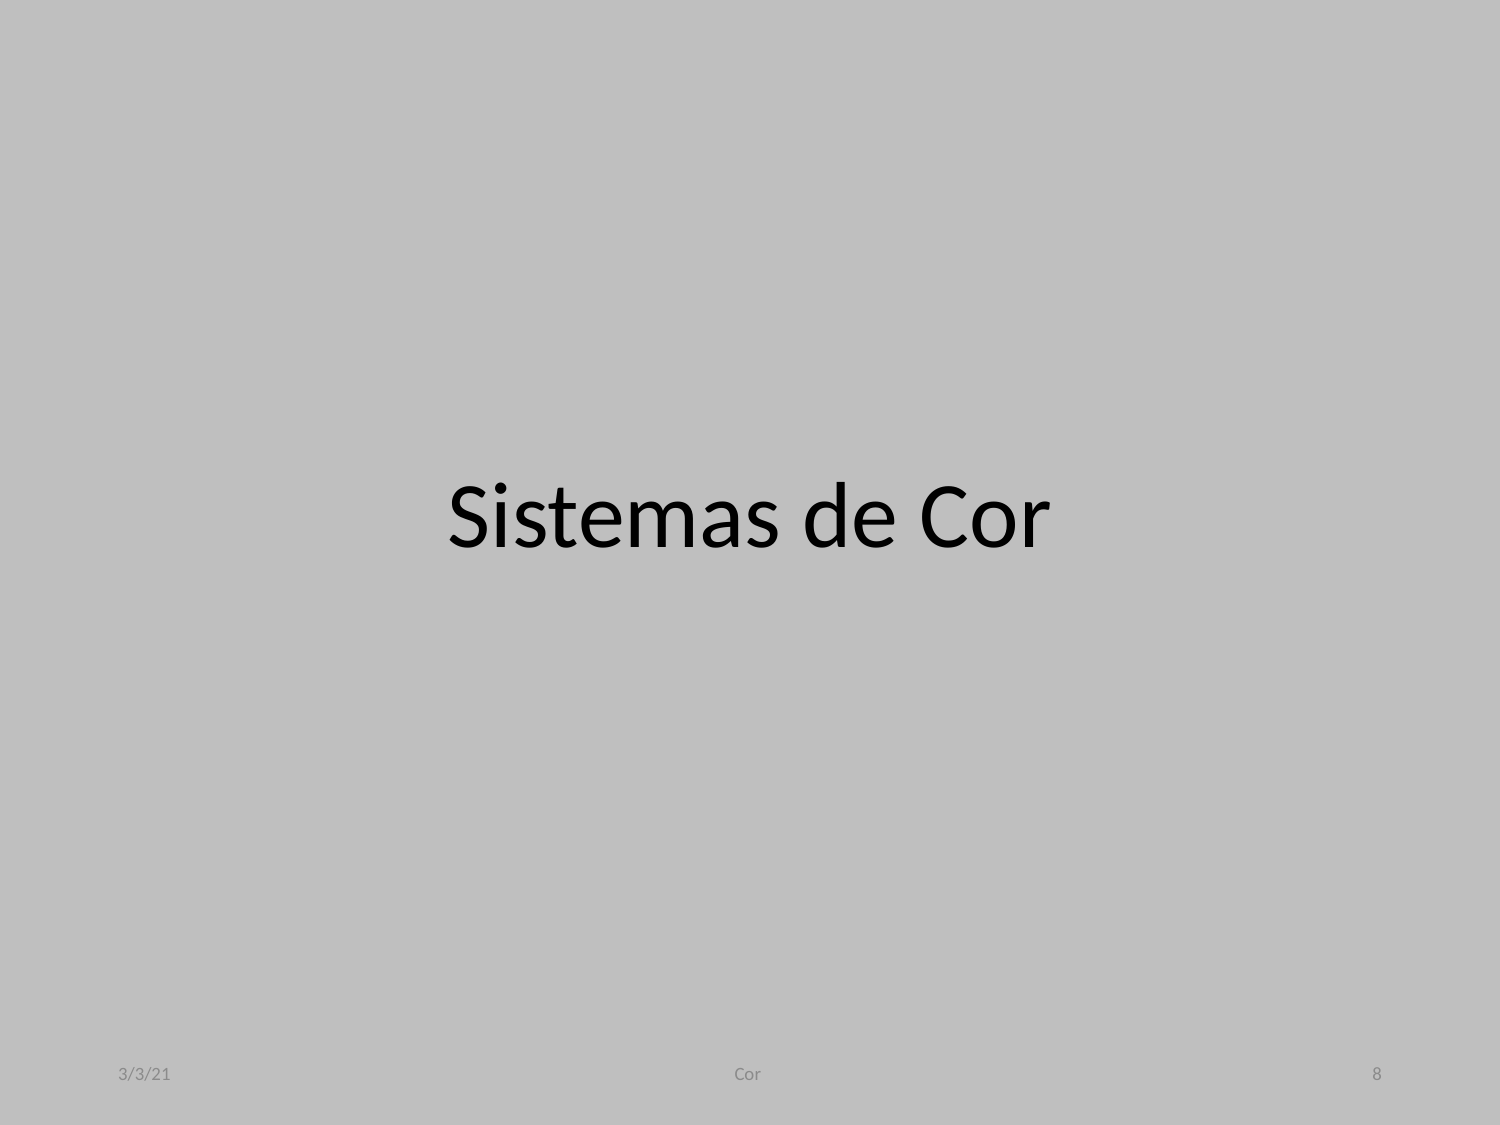

# Sistemas de Cor
3/3/21
Cor
8